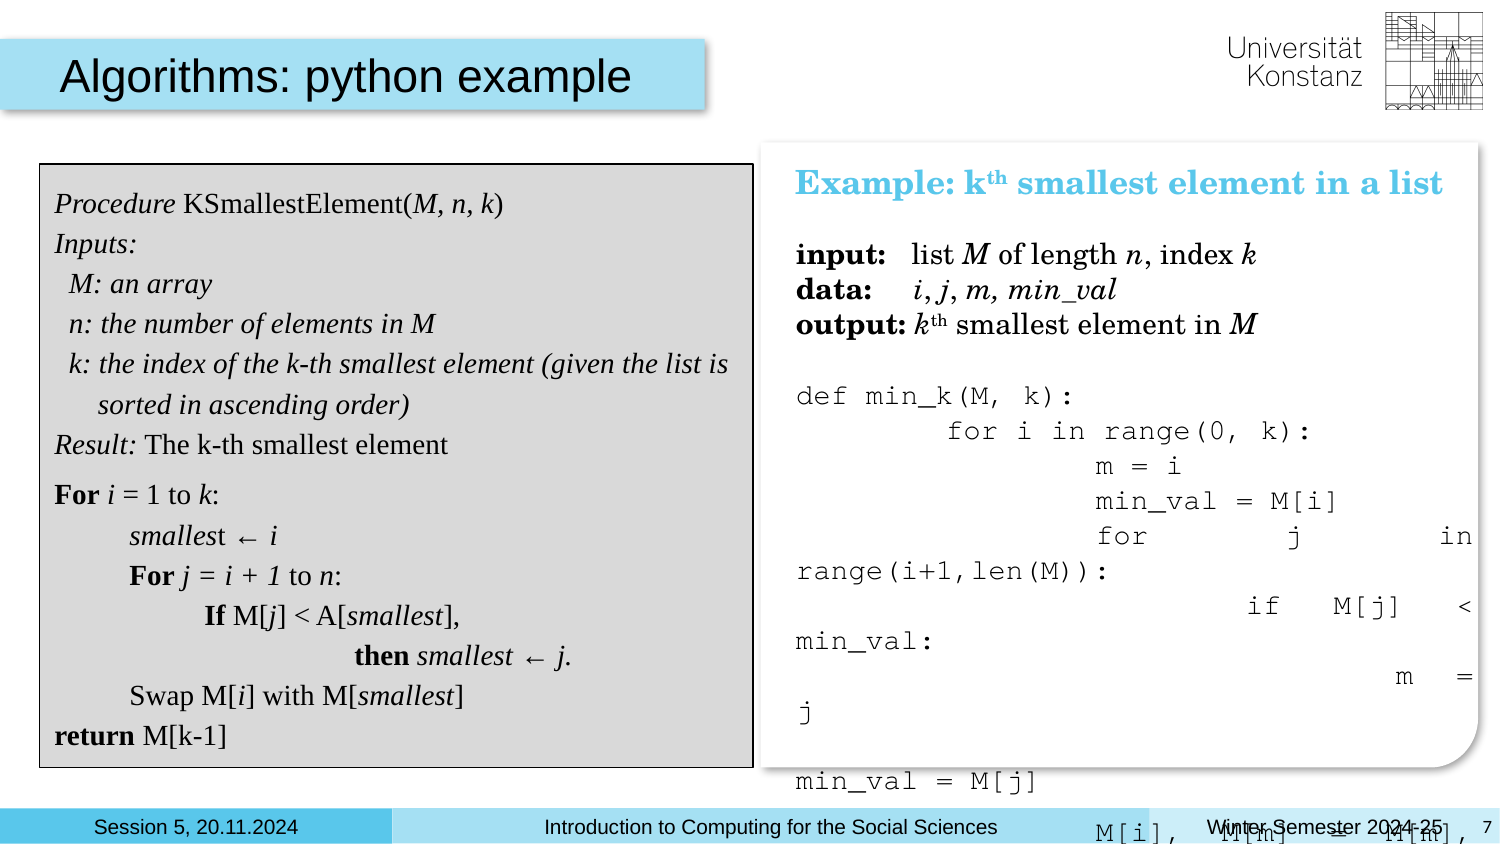

Algorithms: python example

Example: kth smallest element in a list
input:   list M of length n, index k
data:     i, j, m, min_val
output: kth smallest element in M
def min_k(M, k):
	for i in range(0, k):
		m = i
		min_val = M[i]
		for j in range(i+1,len(M)):
			if M[j] < min_val:
				m = j
				min_val = M[j]
		M[i], M[m] = M[m], M[i]
	return M[k-1]
Procedure KSmallestElement(M, n, k)
Inputs:
  M: an array
  n: the number of elements in M
  k: the index of the k-th smallest element (given the list is
      sorted in ascending order)
Result: The k-th smallest element
For i = 1 to k:
smallest ← i
For j = i + 1 to n:
If M[j] < A[smallest],
	then smallest ← j.
Swap M[i] with M[smallest]
return M[k-1]